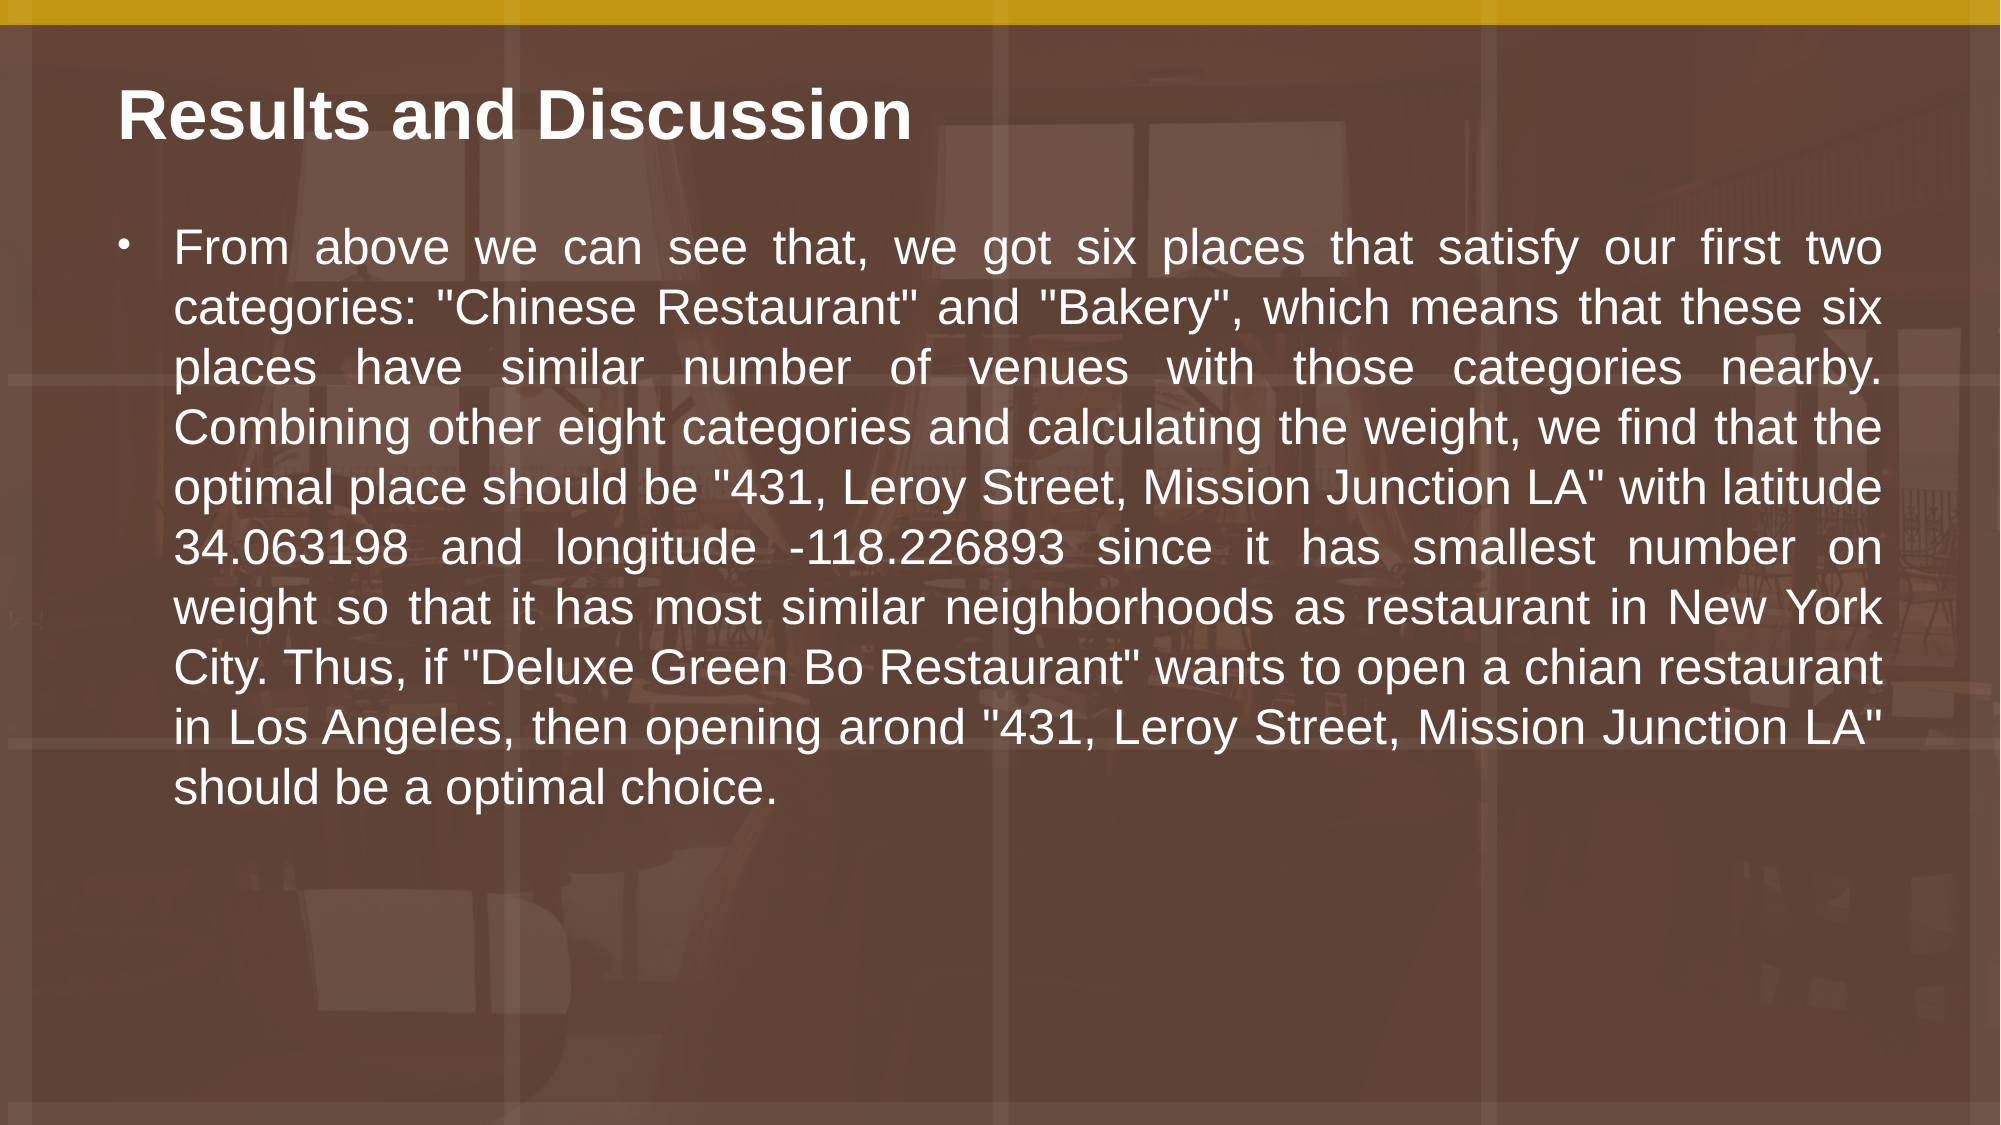

# Results and Discussion
From above we can see that, we got six places that satisfy our first two categories: "Chinese Restaurant" and "Bakery", which means that these six places have similar number of venues with those categories nearby. Combining other eight categories and calculating the weight, we find that the optimal place should be "431, Leroy Street, Mission Junction LA" with latitude 34.063198 and longitude -118.226893 since it has smallest number on weight so that it has most similar neighborhoods as restaurant in New York City. Thus, if "Deluxe Green Bo Restaurant" wants to open a chian restaurant in Los Angeles, then opening arond "431, Leroy Street, Mission Junction LA" should be a optimal choice.